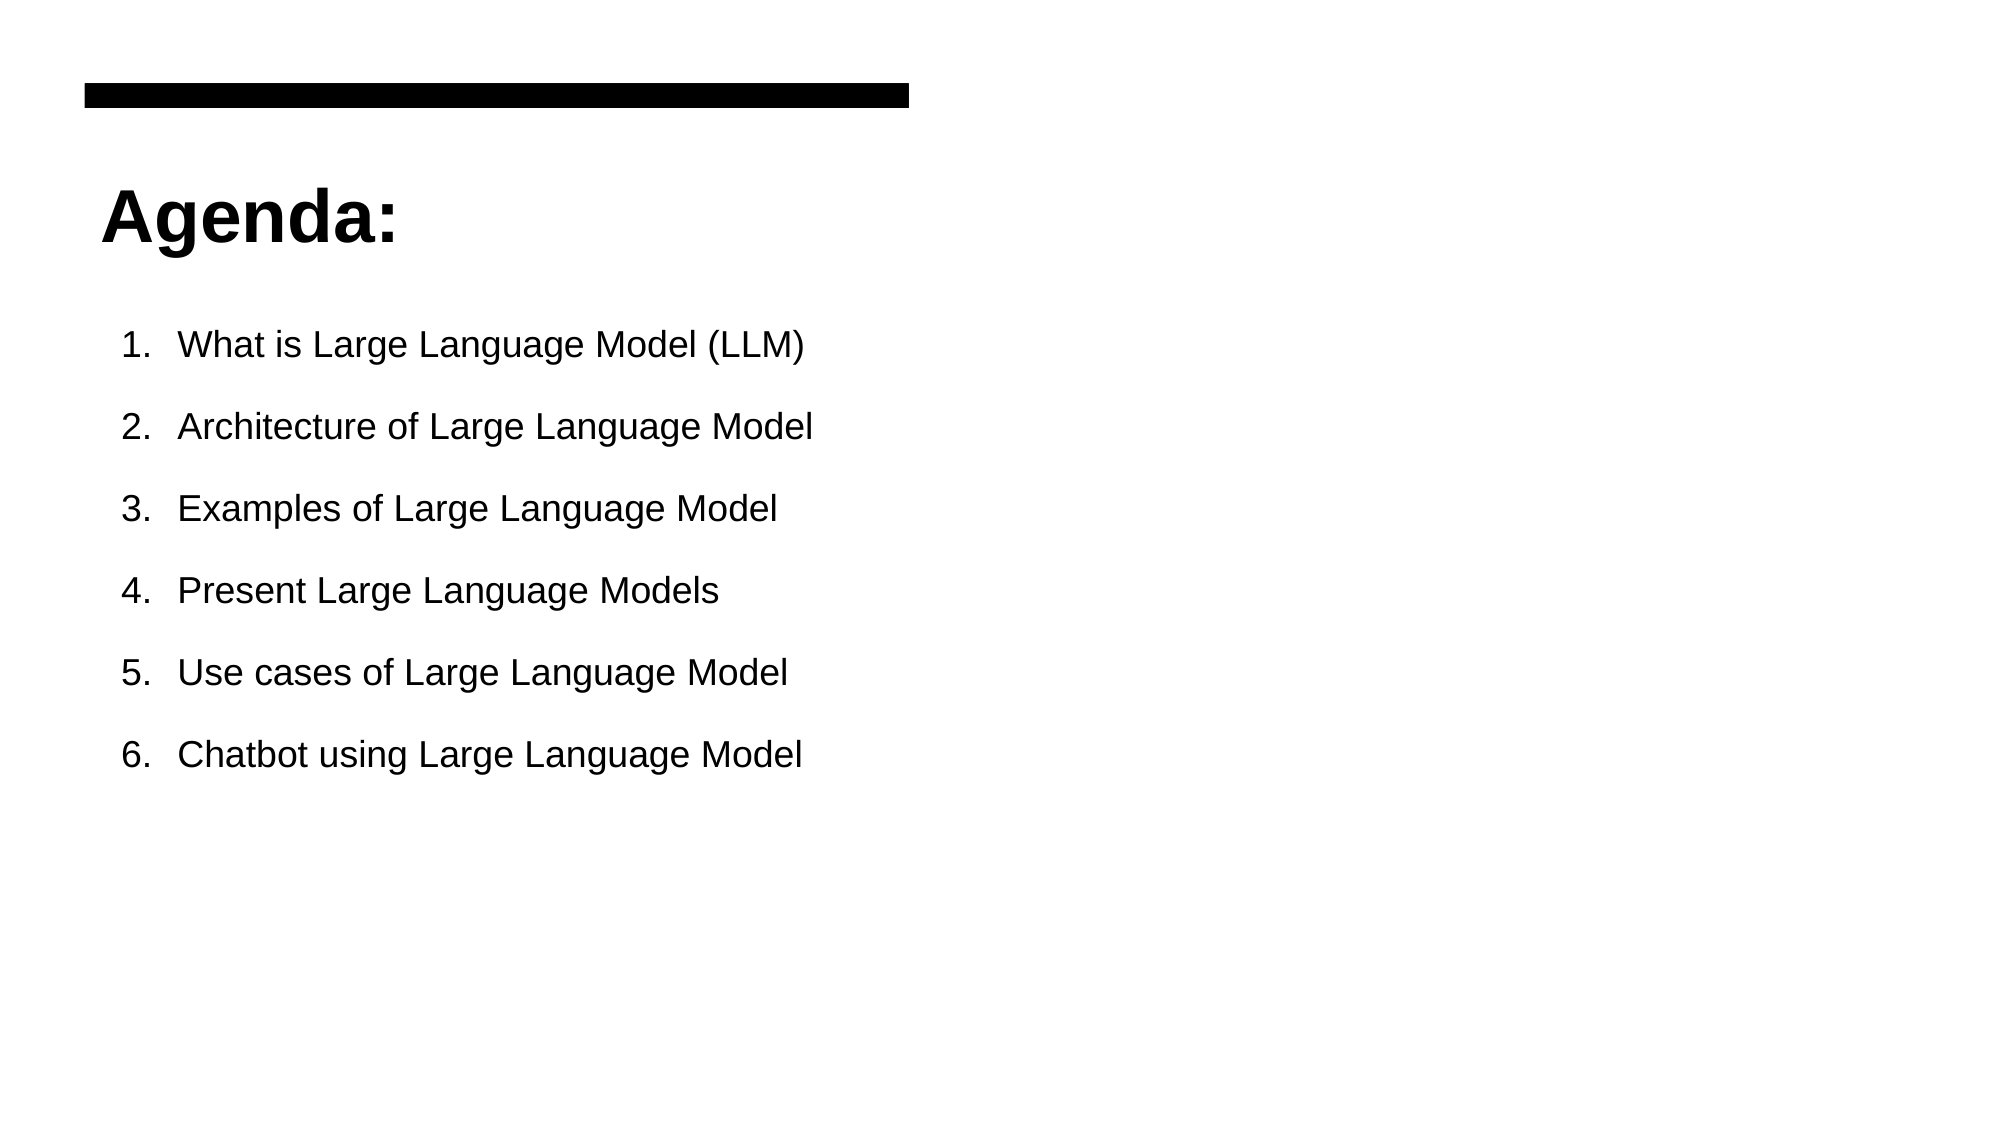

Agenda:

| What is Large Language Model (LLM) |  |
| --- | --- |
| Architecture of Large Language Model |  |
| Examples of Large Language Model |  |
| Present Large Language Models |  |
| Use cases of Large Language Model |  |
| Chatbot using Large Language Model |  |